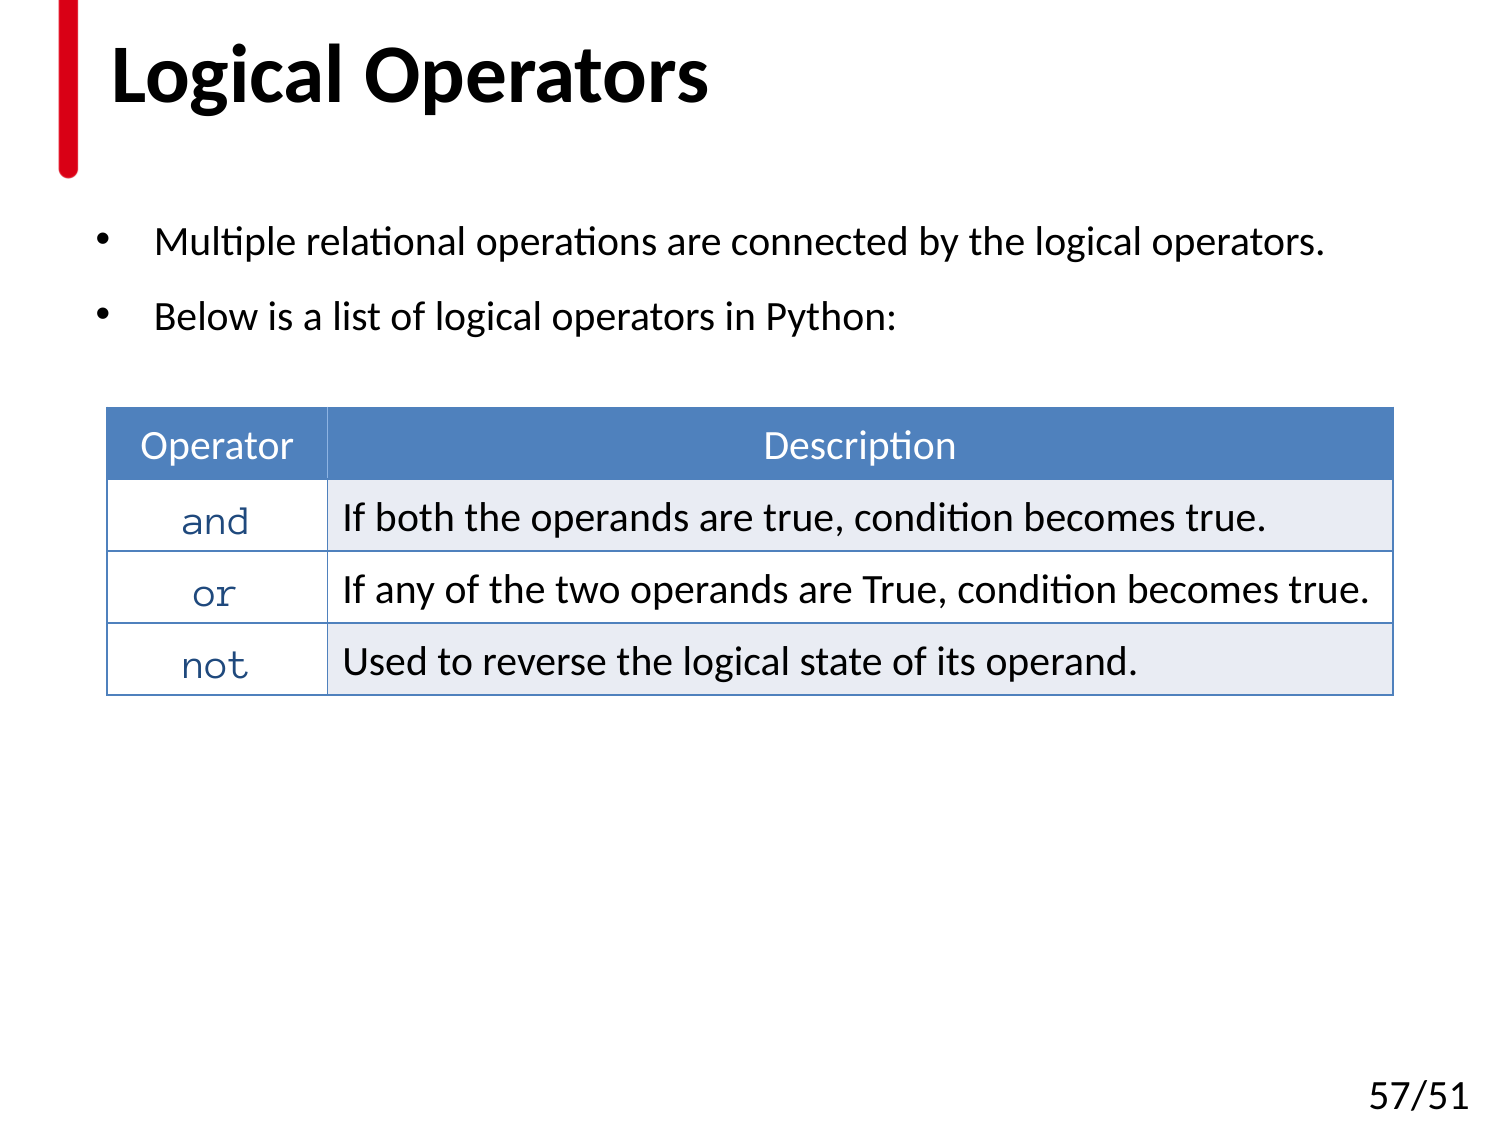

# Logical Operators
Multiple relational operations are connected by the logical operators.
Below is a list of logical operators in Python:
| Operator | Description |
| --- | --- |
| and | If both the operands are true, condition becomes true. |
| or | If any of the two operands are True, condition becomes true. |
| not | Used to reverse the logical state of its operand. |